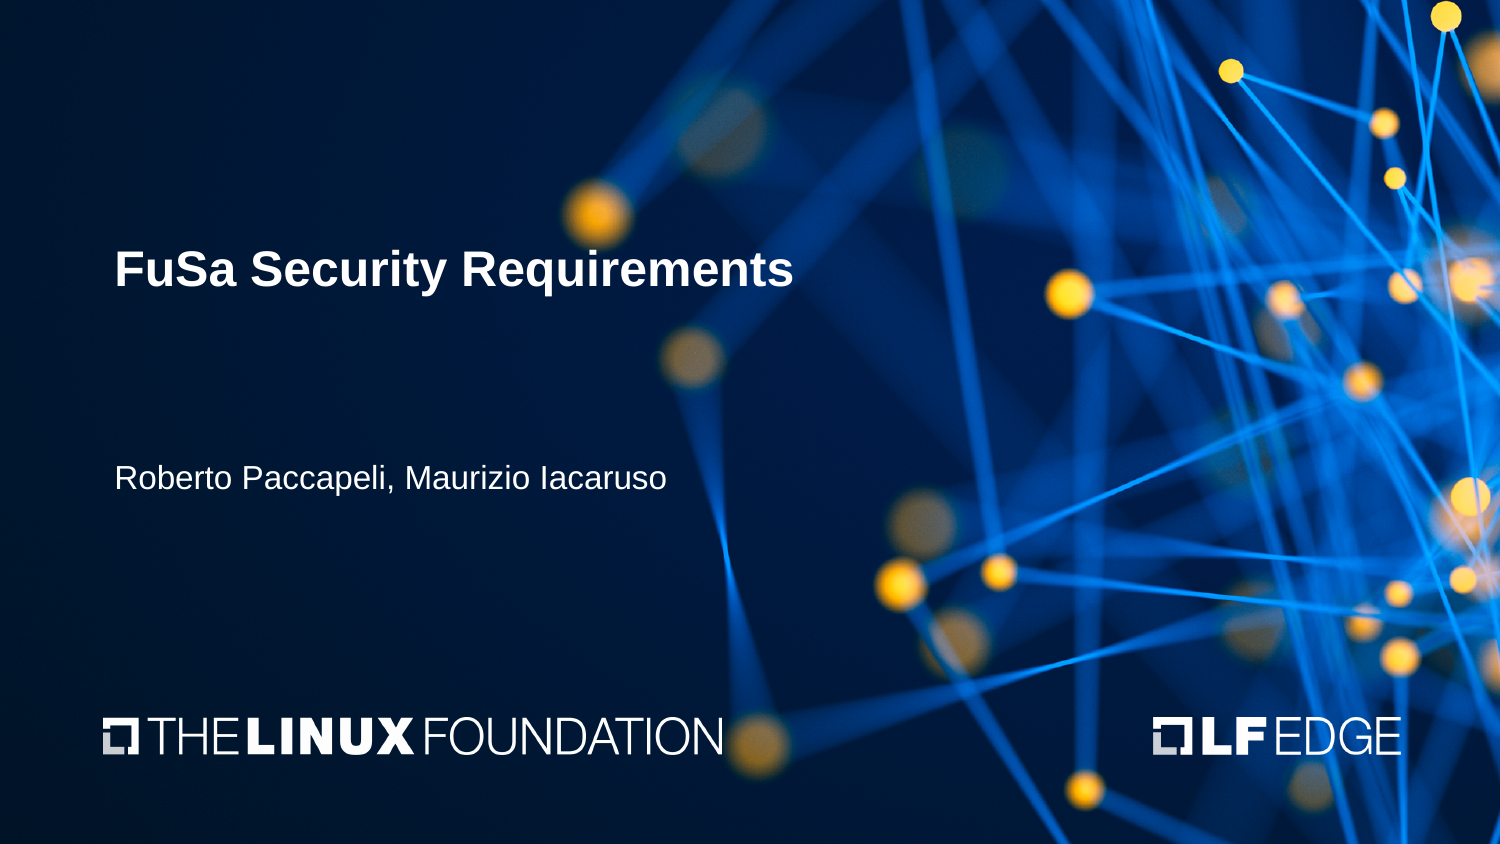

# FuSa Security Requirements
Roberto Paccapeli, Maurizio Iacaruso